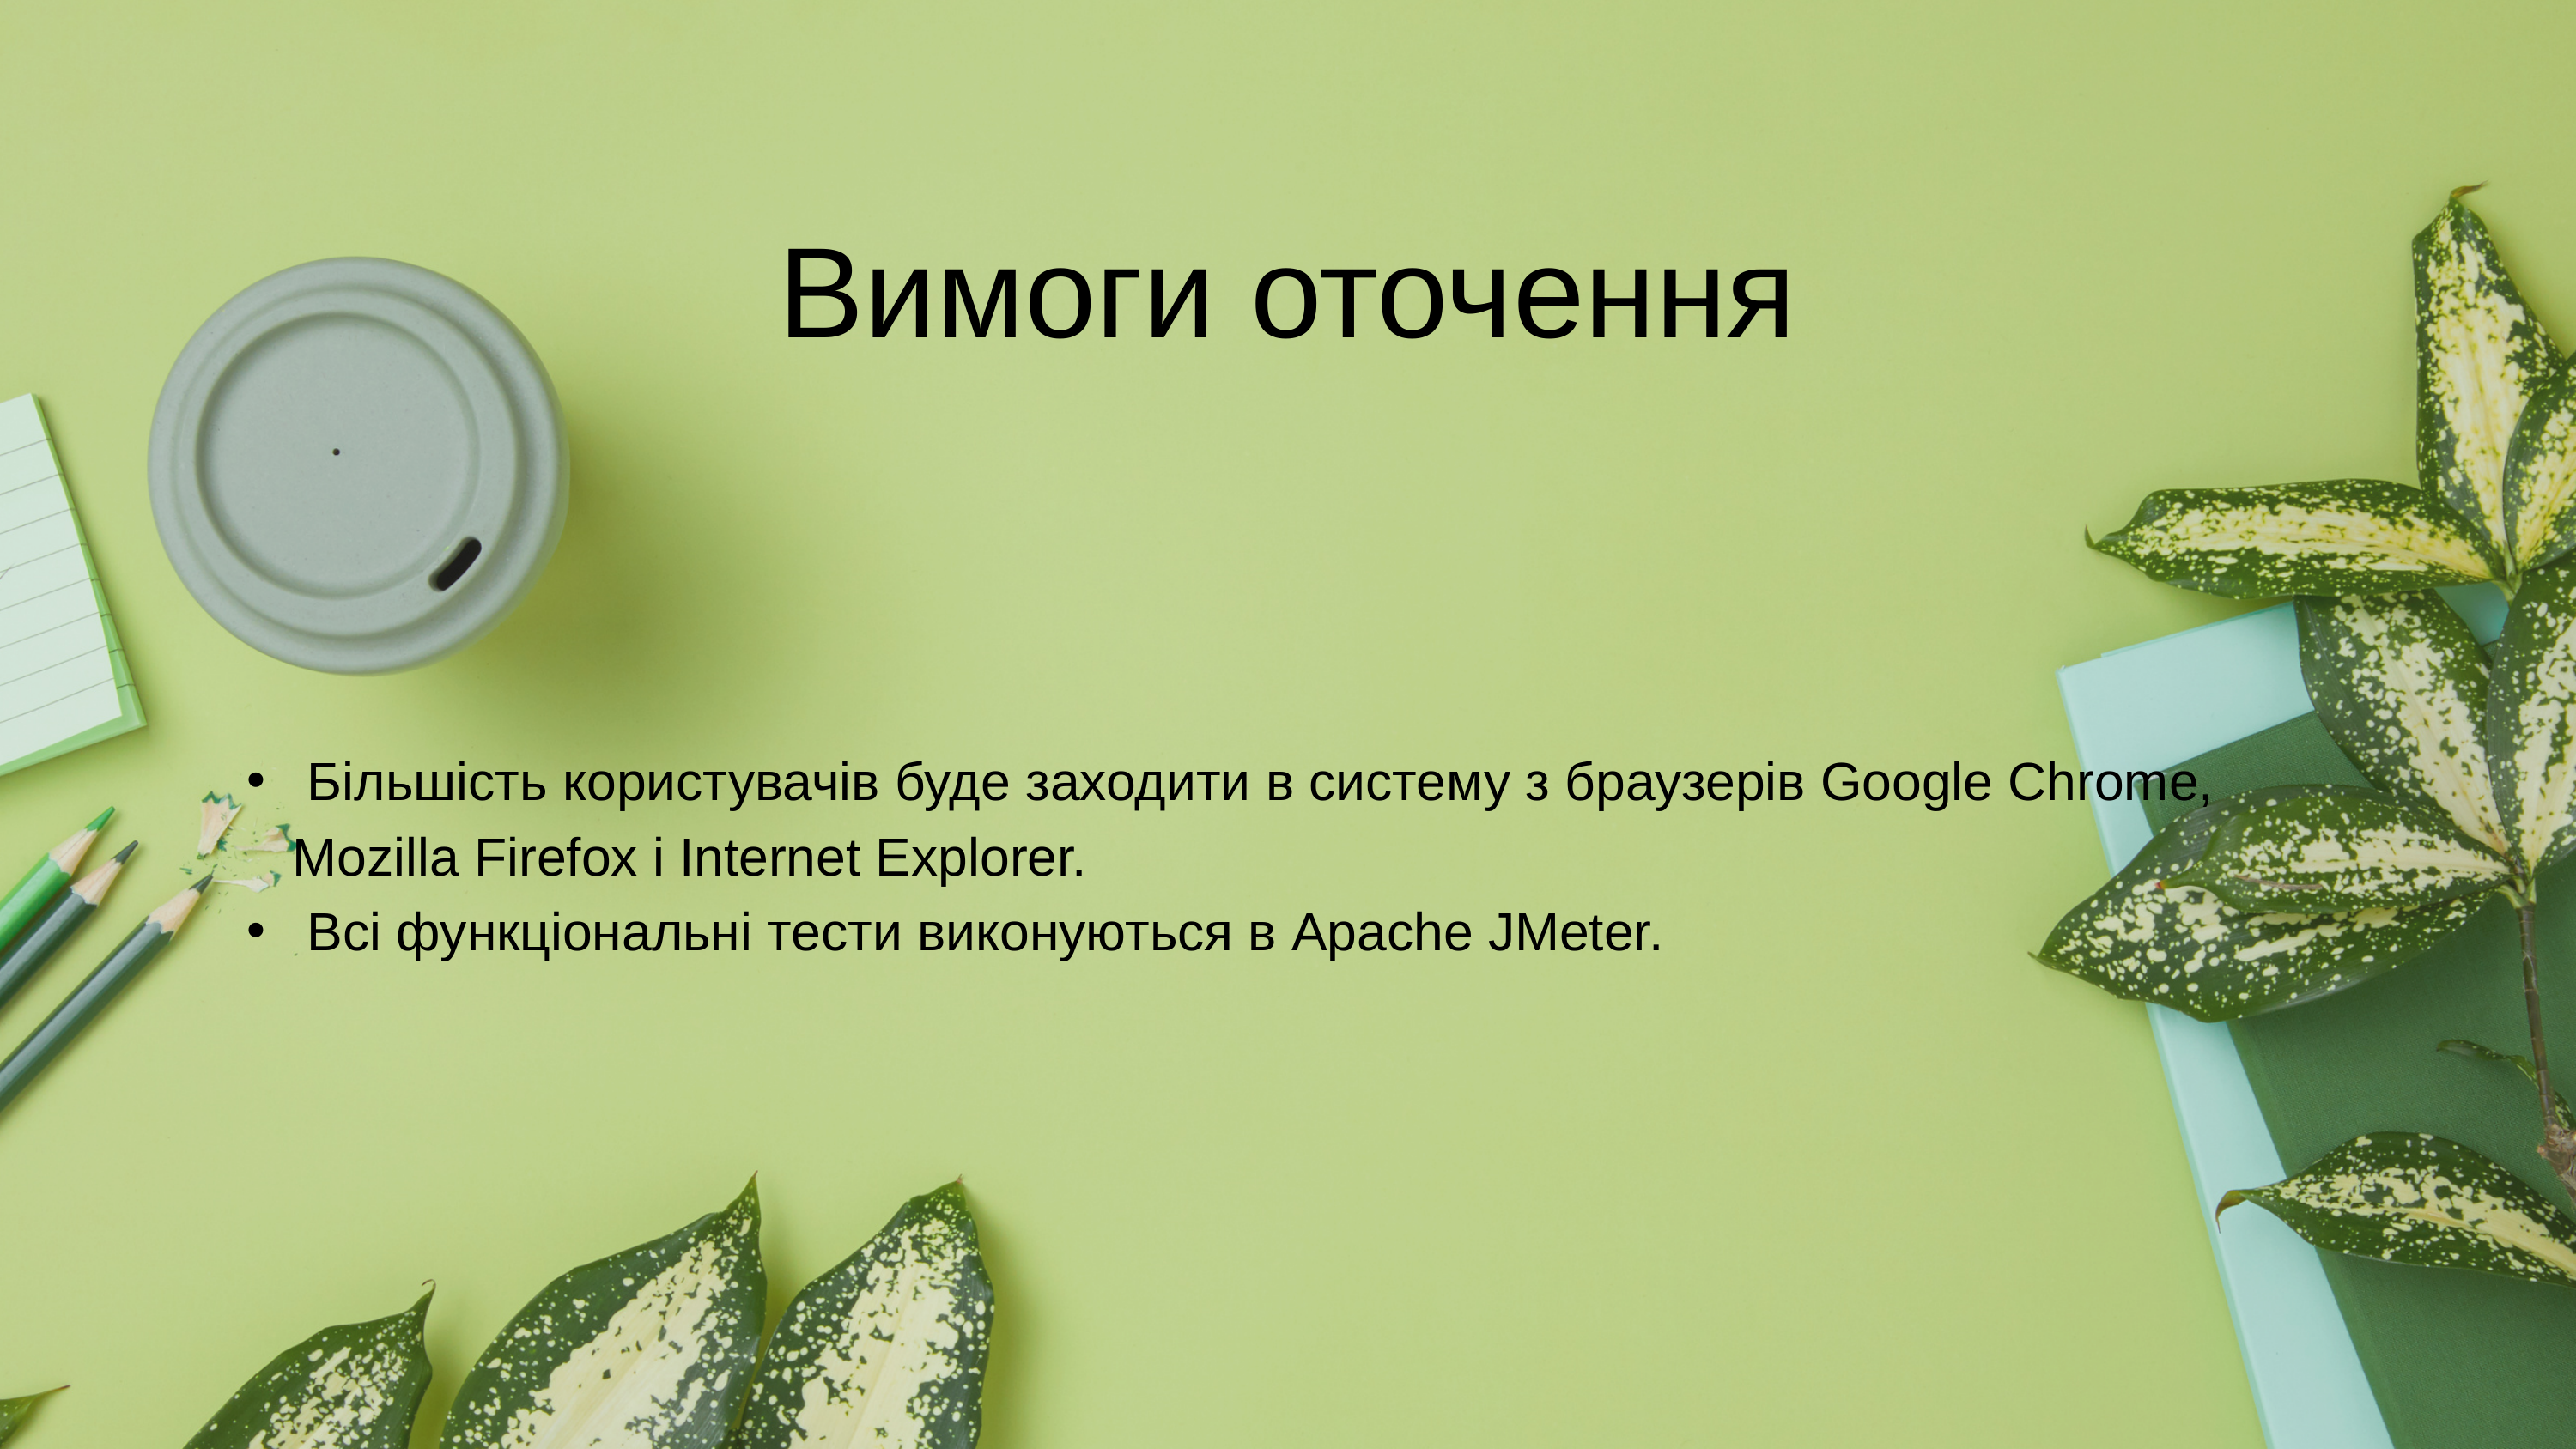

Вимоги оточення
 Більшість користувачів буде заходити в систему з браузерів Google Chrome, Mozilla Firefox і Internet Explorer.
 Всі функціональні тести виконуються в Apache JMeter.